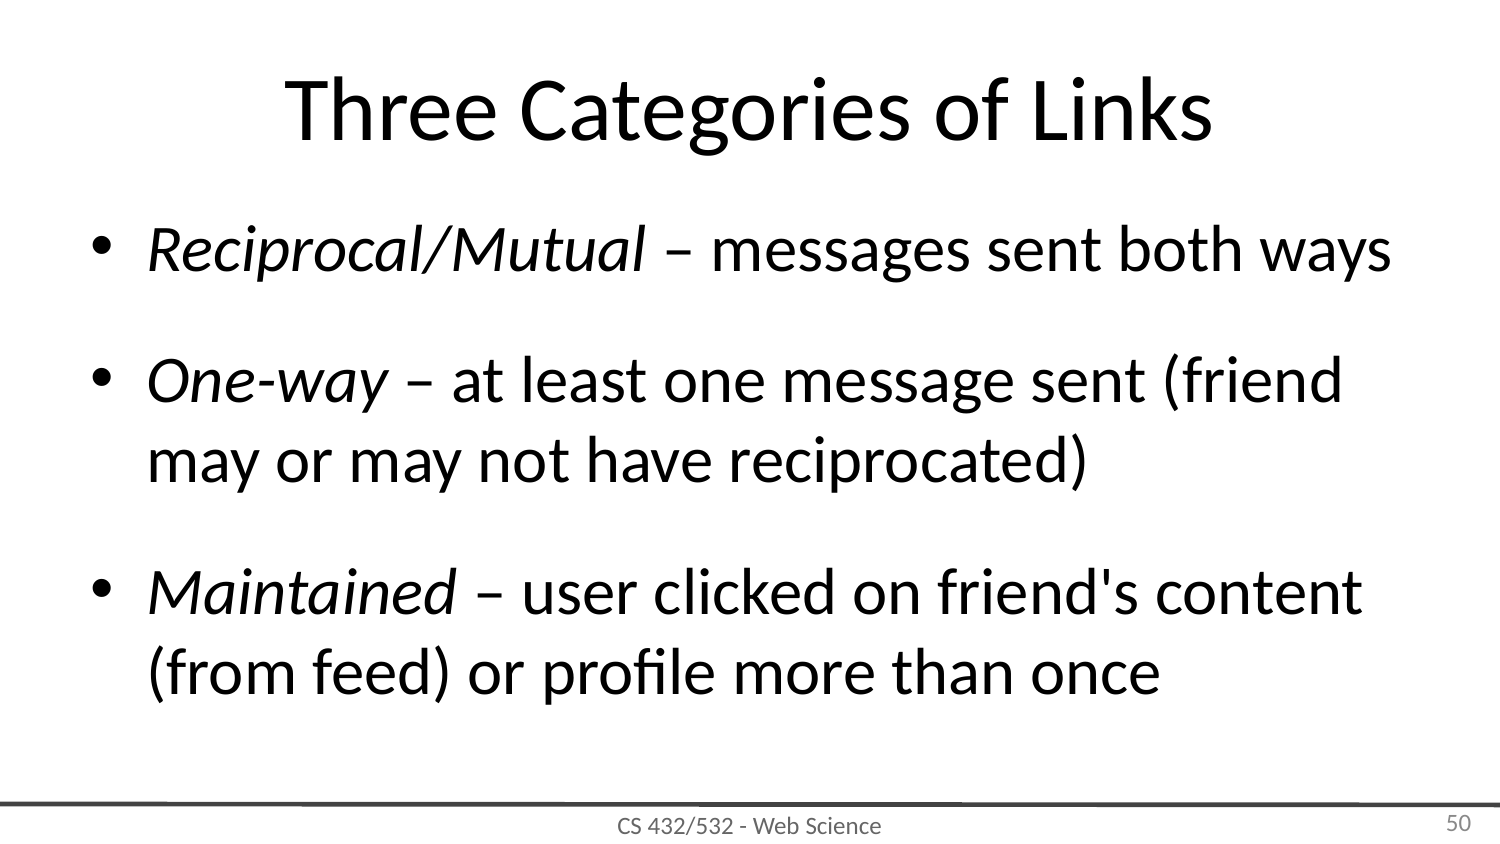

# Three Categories of Links
Reciprocal/Mutual – messages sent both ways

One-way – at least one message sent (friend may or may not have reciprocated)

Maintained – user clicked on friend's content (from feed) or profile more than once

50